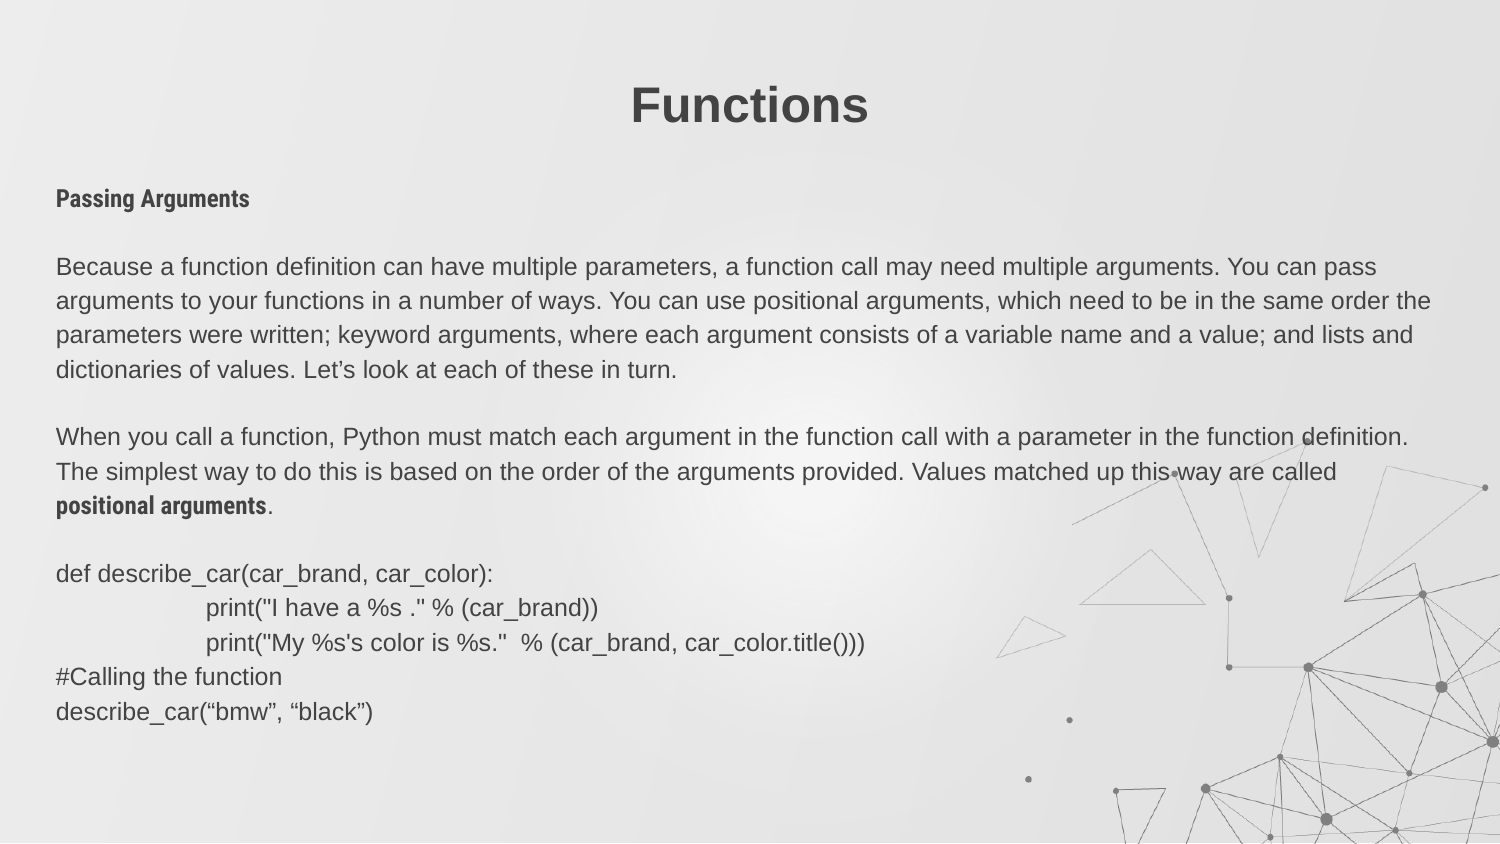

# Functions
Passing Arguments
Because a function definition can have multiple parameters, a function call may need multiple arguments. You can pass arguments to your functions in a number of ways. You can use positional arguments, which need to be in the same order the parameters were written; keyword arguments, where each argument consists of a variable name and a value; and lists and dictionaries of values. Let’s look at each of these in turn.
When you call a function, Python must match each argument in the function call with a parameter in the function definition. The simplest way to do this is based on the order of the arguments provided. Values matched up this way are called positional arguments.
def describe_car(car_brand, car_color):
	print("I have a %s ." % (car_brand))
	print("My %s's color is %s."  % (car_brand, car_color.title()))
#Calling the function
describe_car(“bmw”, “black”)